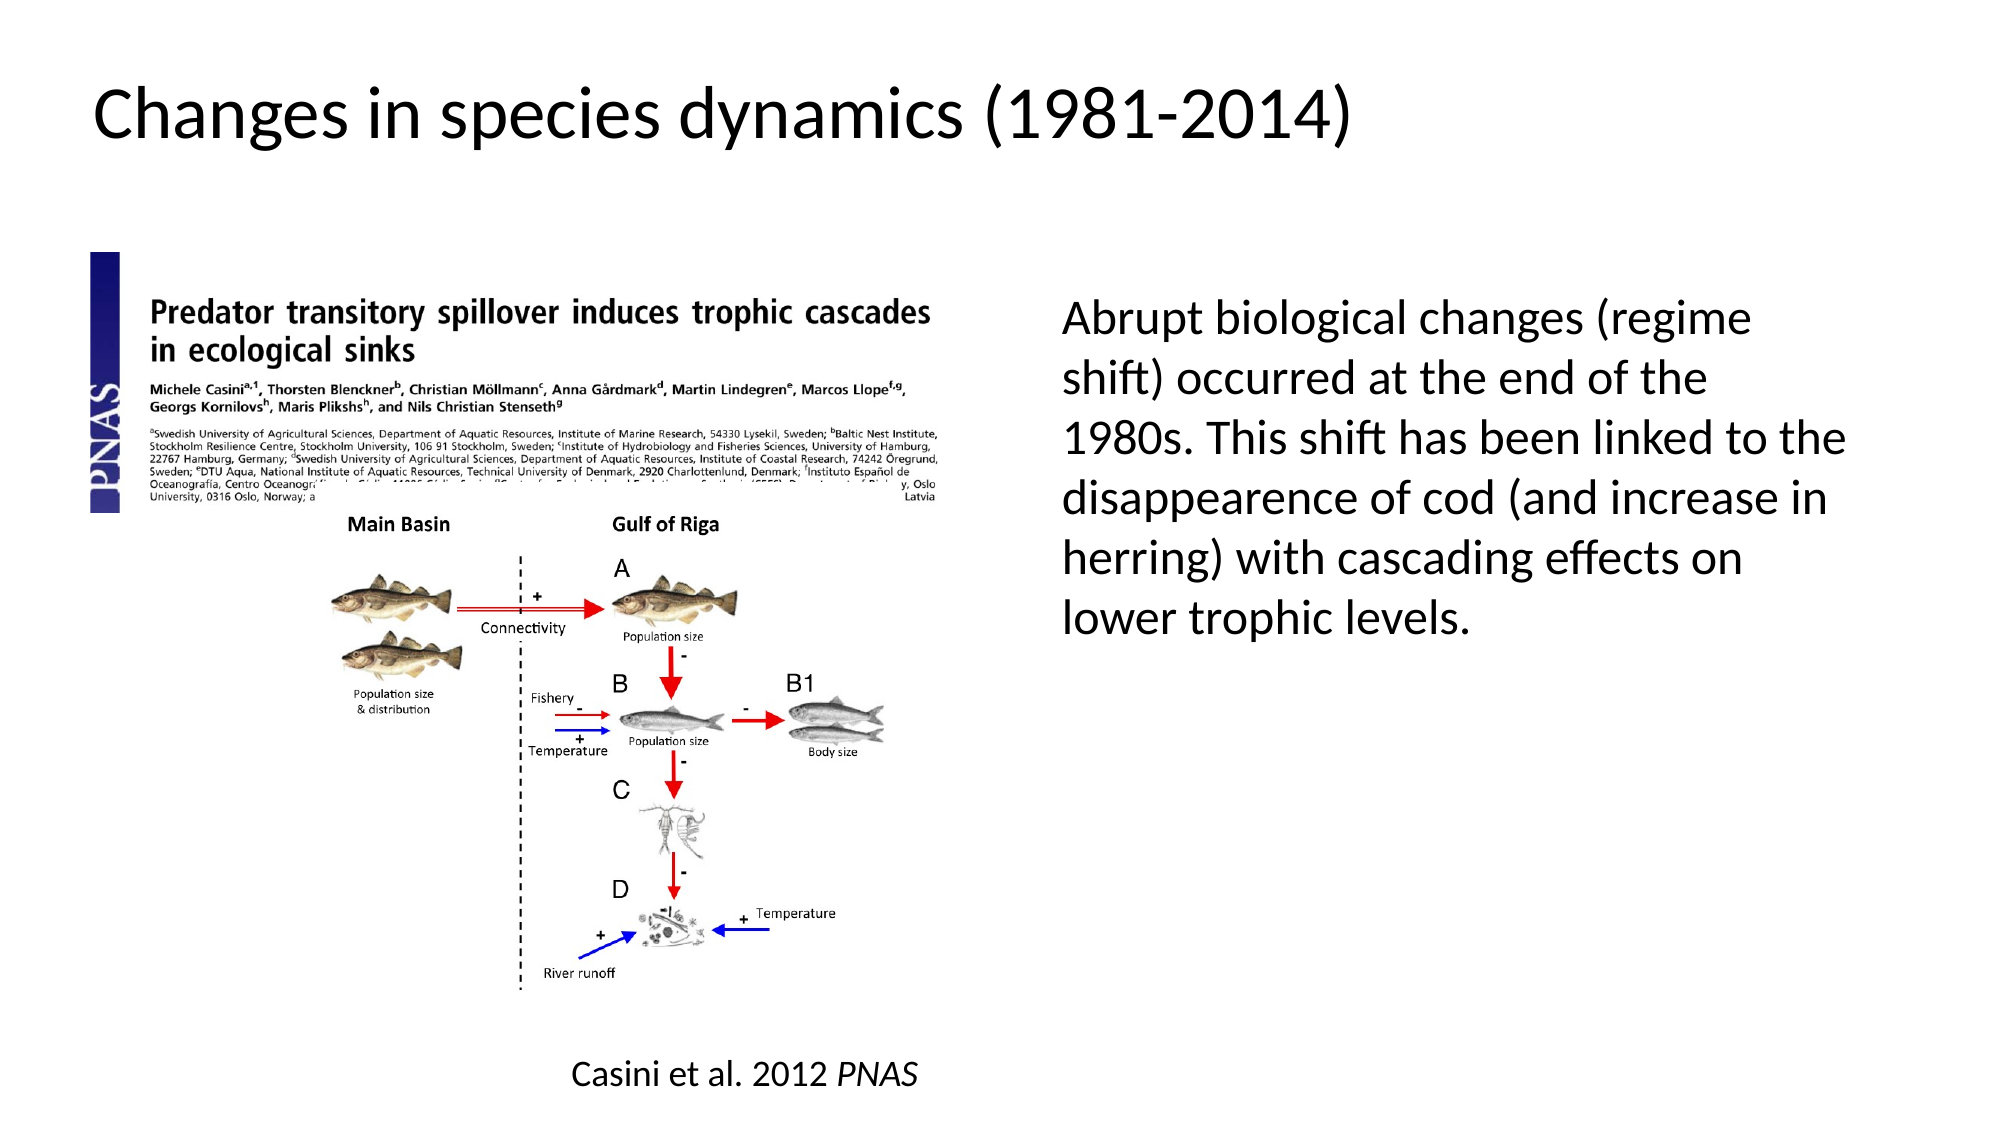

Changes in species dynamics (1981-2014)

Abrupt biological changes (regime shift) occurred at the end of the 1980s. This shift has been linked to the disappearence of cod (and increase in herring) with cascading effects on lower trophic levels.

Casini et al. 2012 PNAS